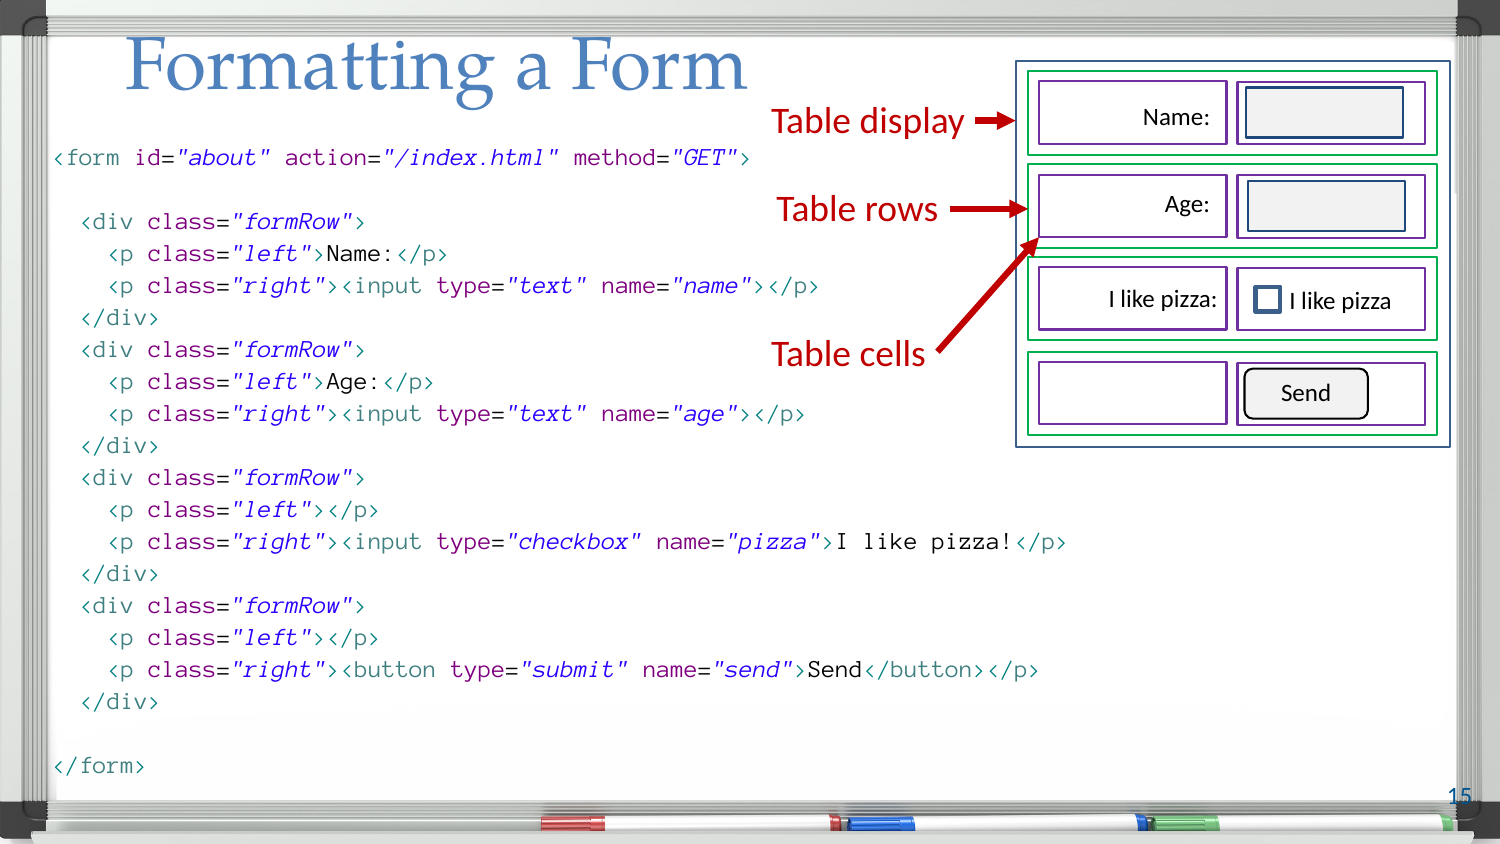

# Formatting a Form

Table display
Name:
<form id="about" action="/index.html" method="GET">

  <div class="formRow">
    <p class="left">Name:</p>
    <p class="right"><input type="text" name="name"></p>
  </div>
  <div class="formRow">
    <p class="left">Age:</p>
    <p class="right"><input type="text" name="age"></p>
  </div>
  <div class="formRow">
    <p class="left"></p>
    <p class="right"><input type="checkbox" name="pizza">I like pizza!</p>
  </div>
  <div class="formRow">
    <p class="left"></p>
    <p class="right"><button type="submit" name="send">Send</button></p>
  </div>

</form>

Table rows
Age:

I like pizza:
I like pizza

Table cells

Send

15